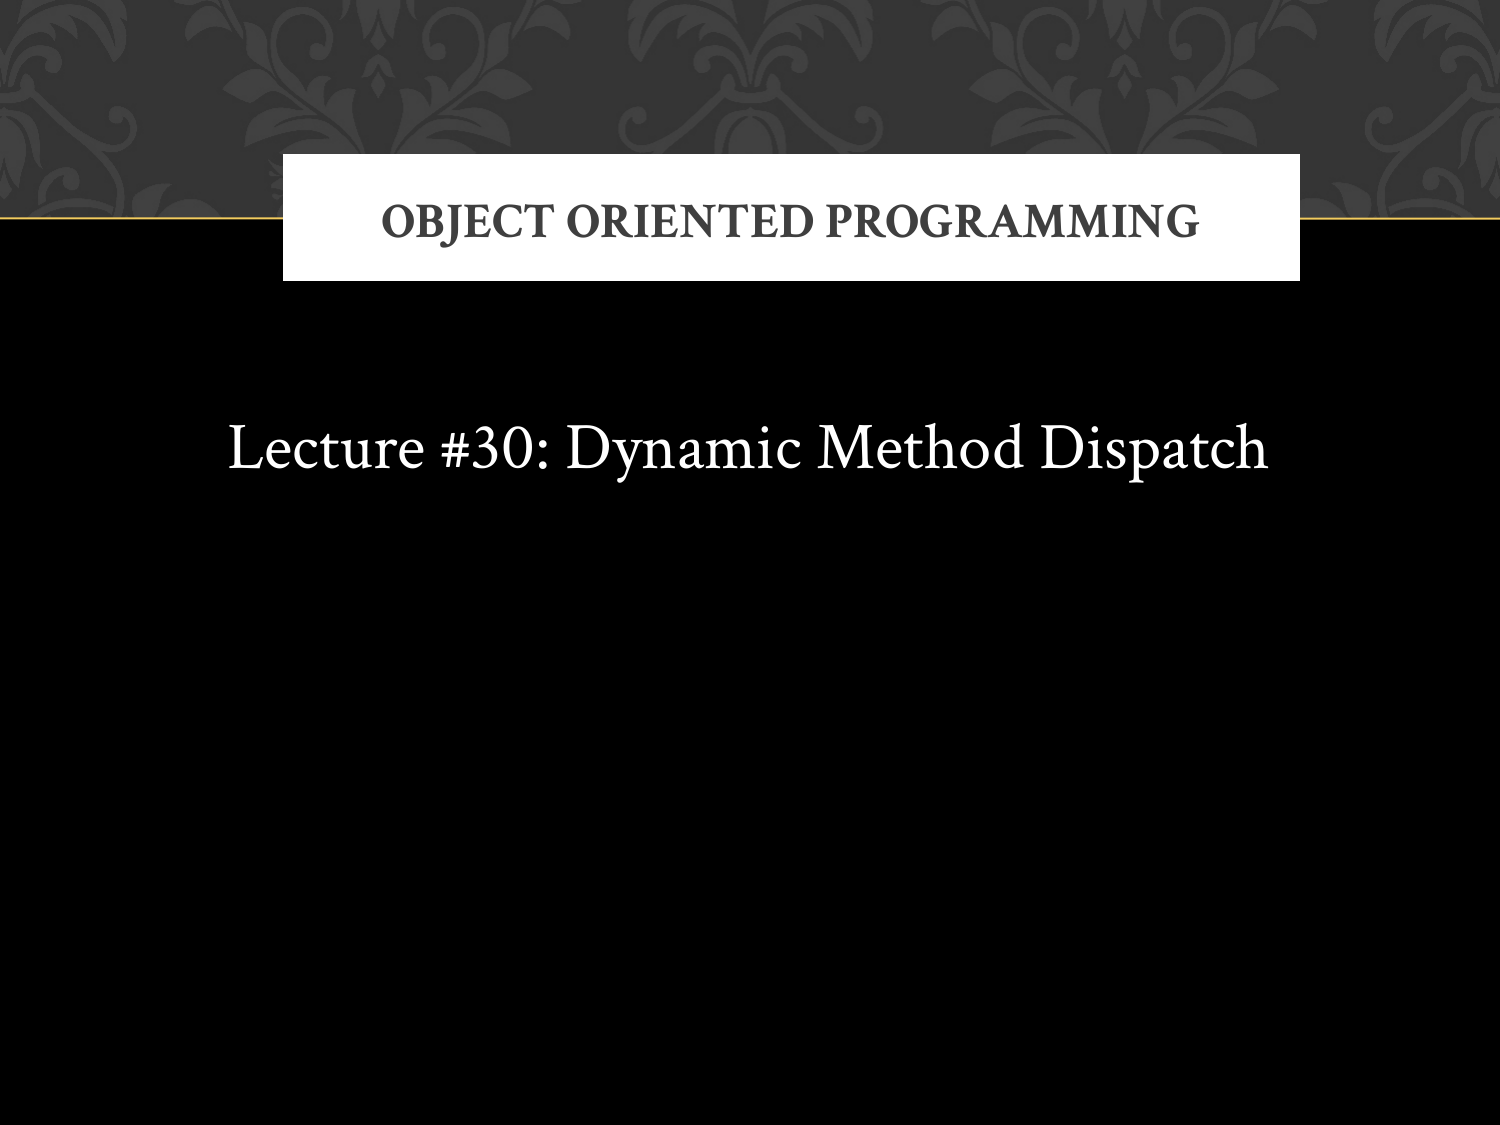

# OBJECT ORIENTED PROGRAMMING

Lecture #30: Dynamic Method Dispatch